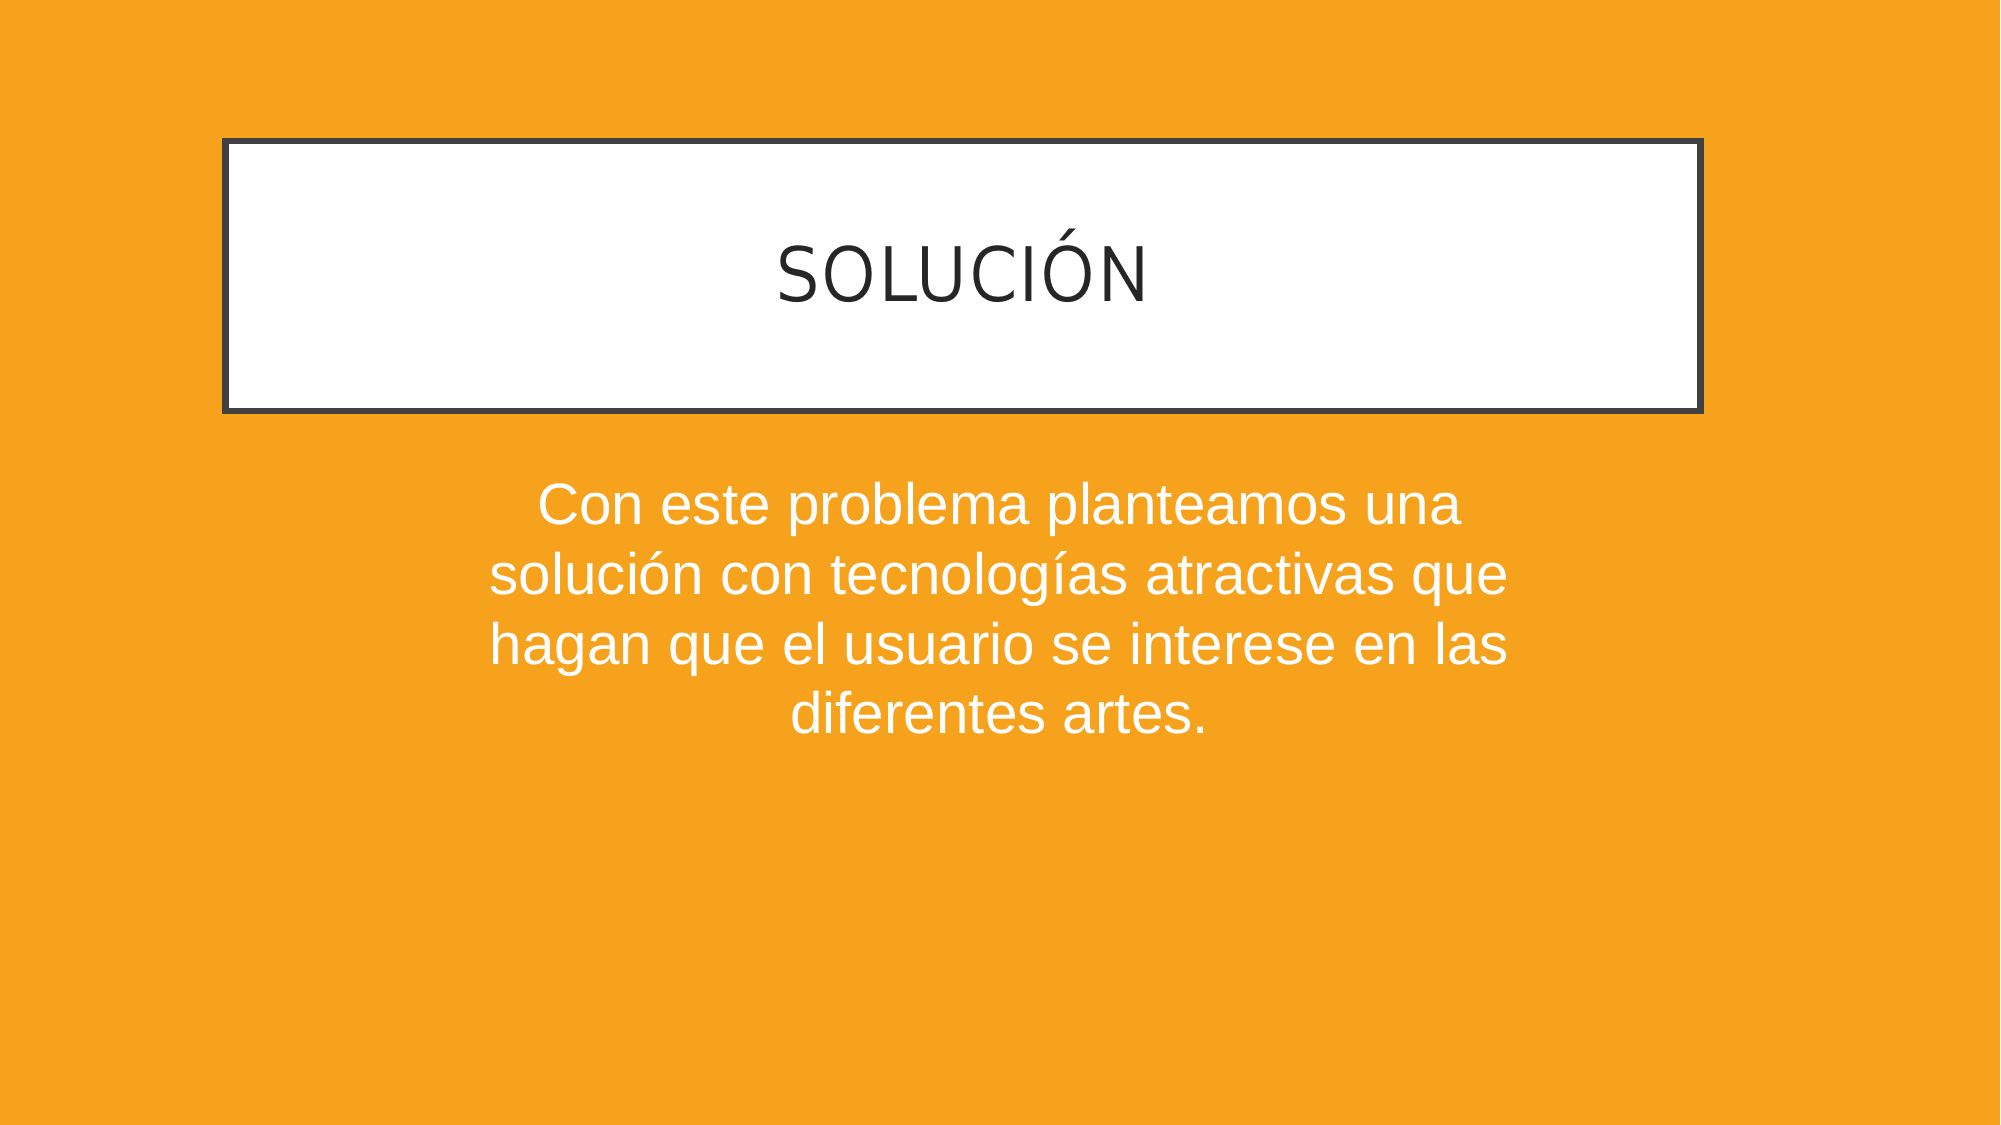

# Solución
Con este problema planteamos una solución con tecnologías atractivas que hagan que el usuario se interese en las diferentes artes.